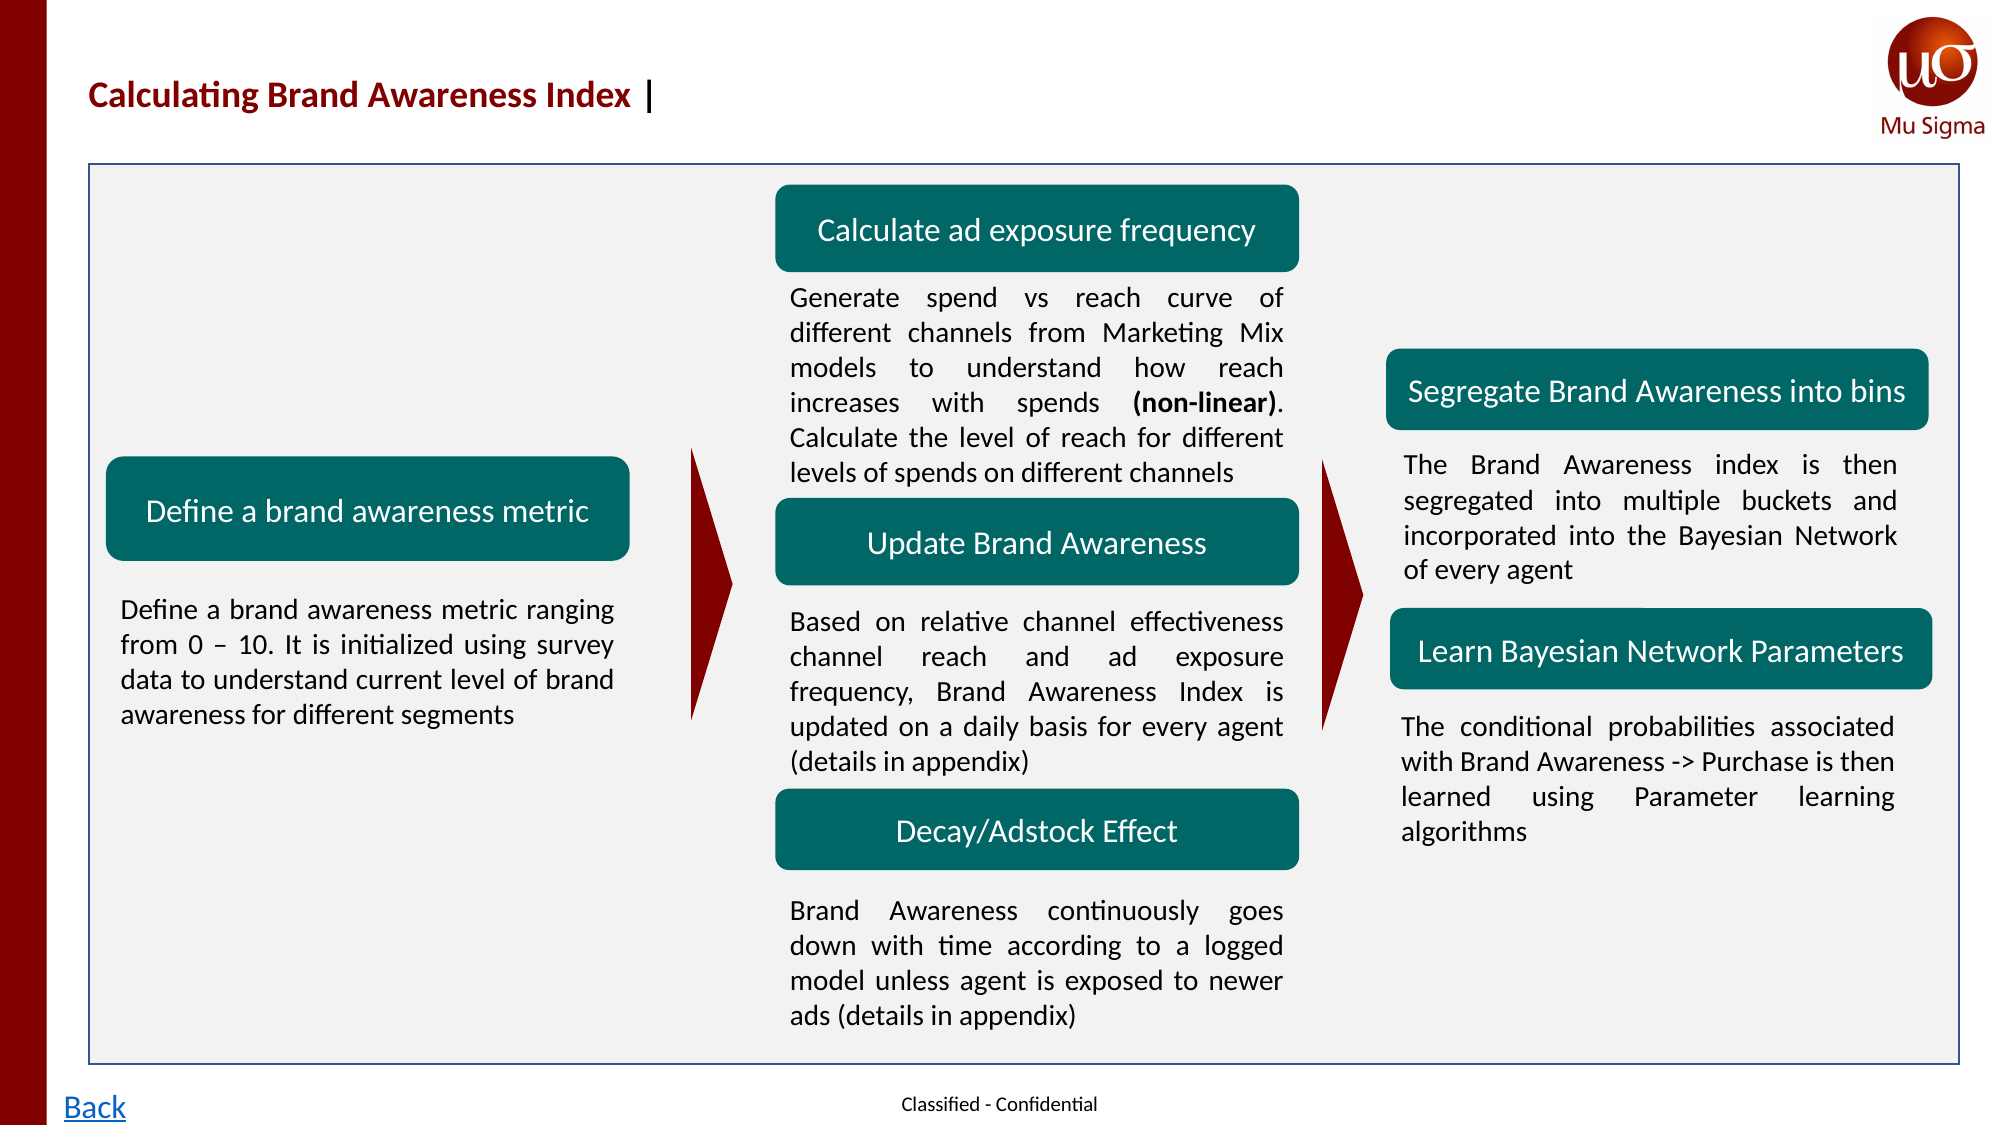

Calculating Brand Awareness Index |

Calculate ad exposure frequency
Generate spend vs reach curve of different channels from Marketing Mix models to understand how reach increases with spends (non-linear). Calculate the level of reach for different levels of spends on different channels
Segregate Brand Awareness into bins
The Brand Awareness index is then segregated into multiple buckets and incorporated into the Bayesian Network of every agent
Define a brand awareness metric
Update Brand Awareness

Define a brand awareness metric ranging from 0 – 10. It is initialized using survey data to understand current level of brand awareness for different segments
Based on relative channel effectiveness channel reach and ad exposure frequency, Brand Awareness Index is updated on a daily basis for every agent (details in appendix)
Learn Bayesian Network Parameters
The conditional probabilities associated with Brand Awareness -> Purchase is then learned using Parameter learning algorithms
Decay/Adstock Effect
Brand Awareness continuously goes down with time according to a logged model unless agent is exposed to newer ads (details in appendix)
Back